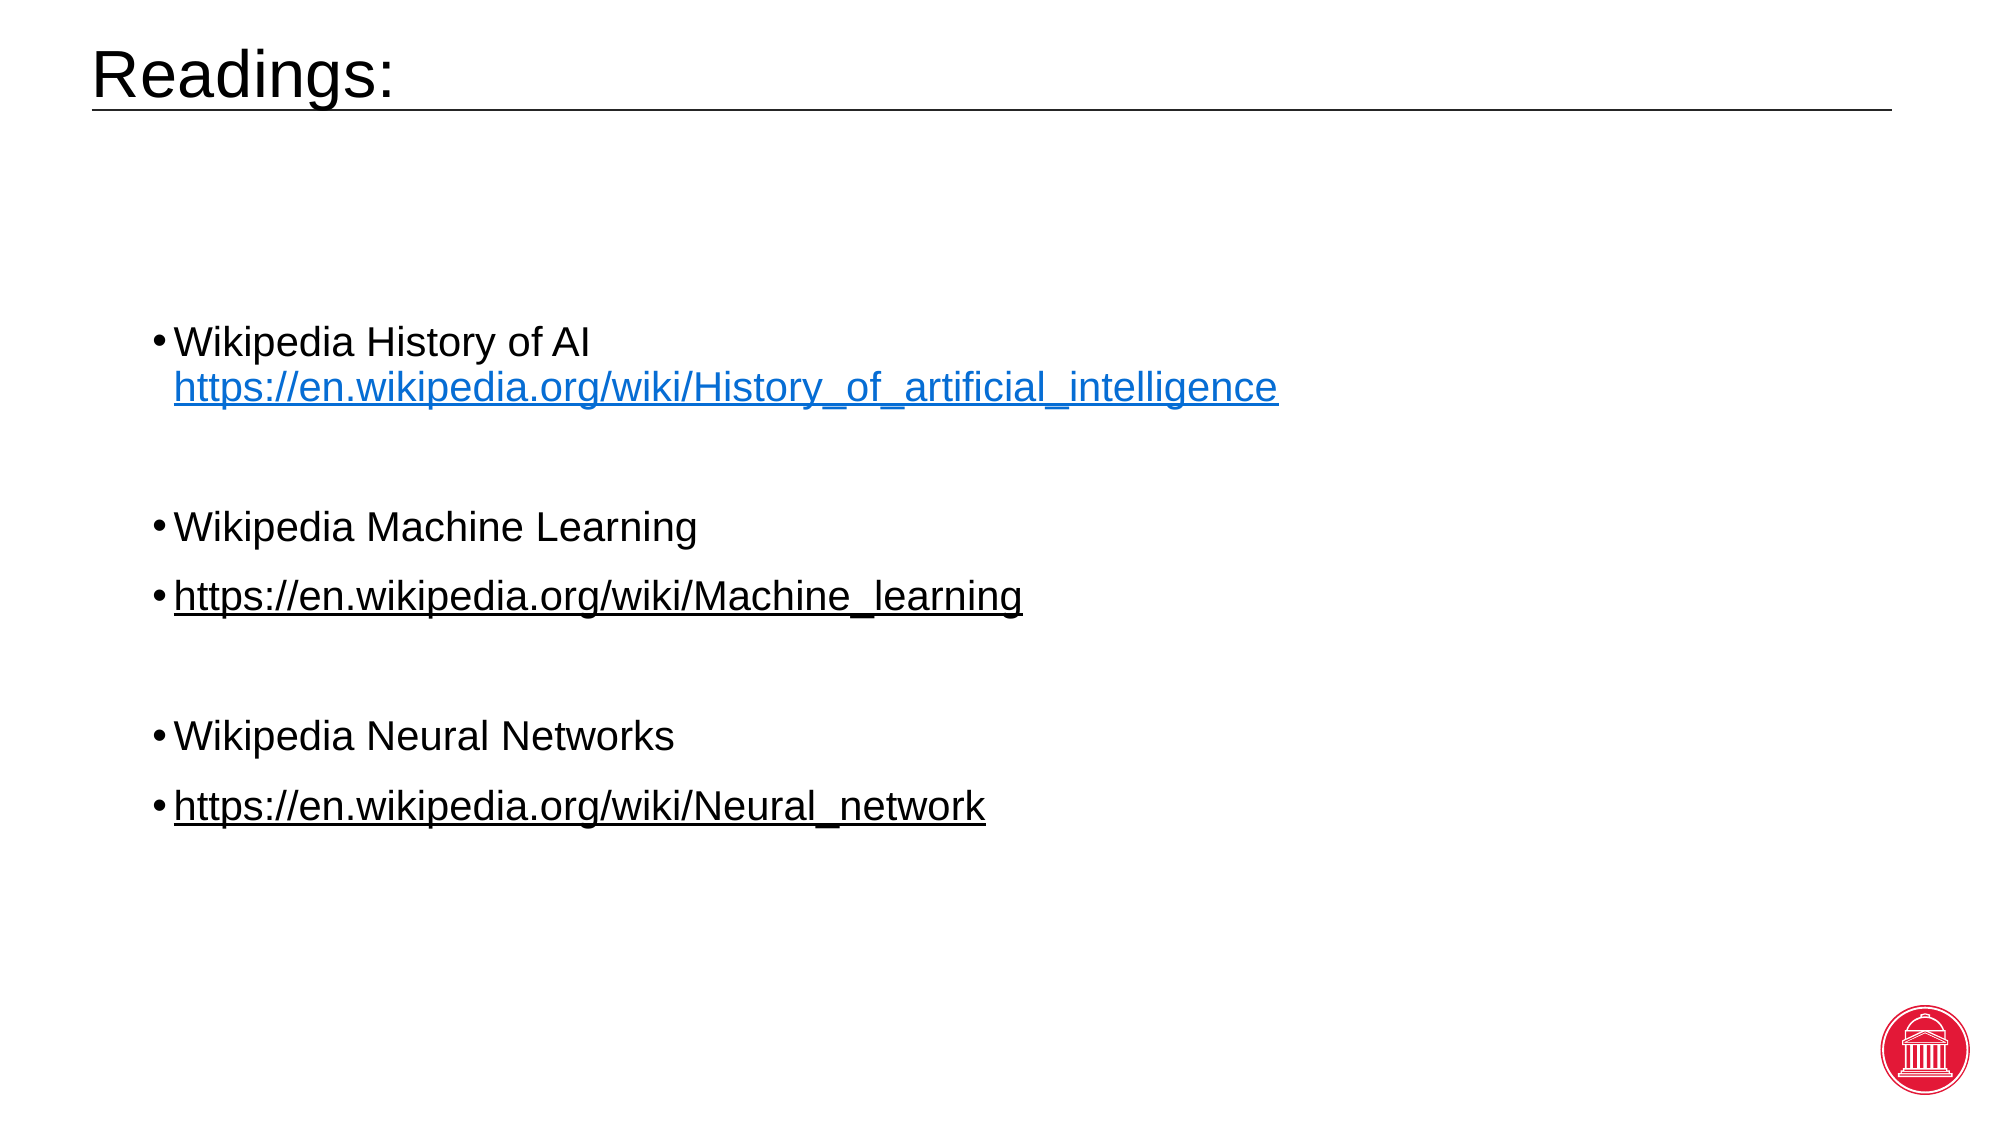

# Readings:
Wikipedia History of AI
https://en.wikipedia.org/wiki/History_of_artificial_intelligence

Wikipedia Machine Learning
https://en.wikipedia.org/wiki/Machine_learning

Wikipedia Neural Networks
https://en.wikipedia.org/wiki/Neural_network